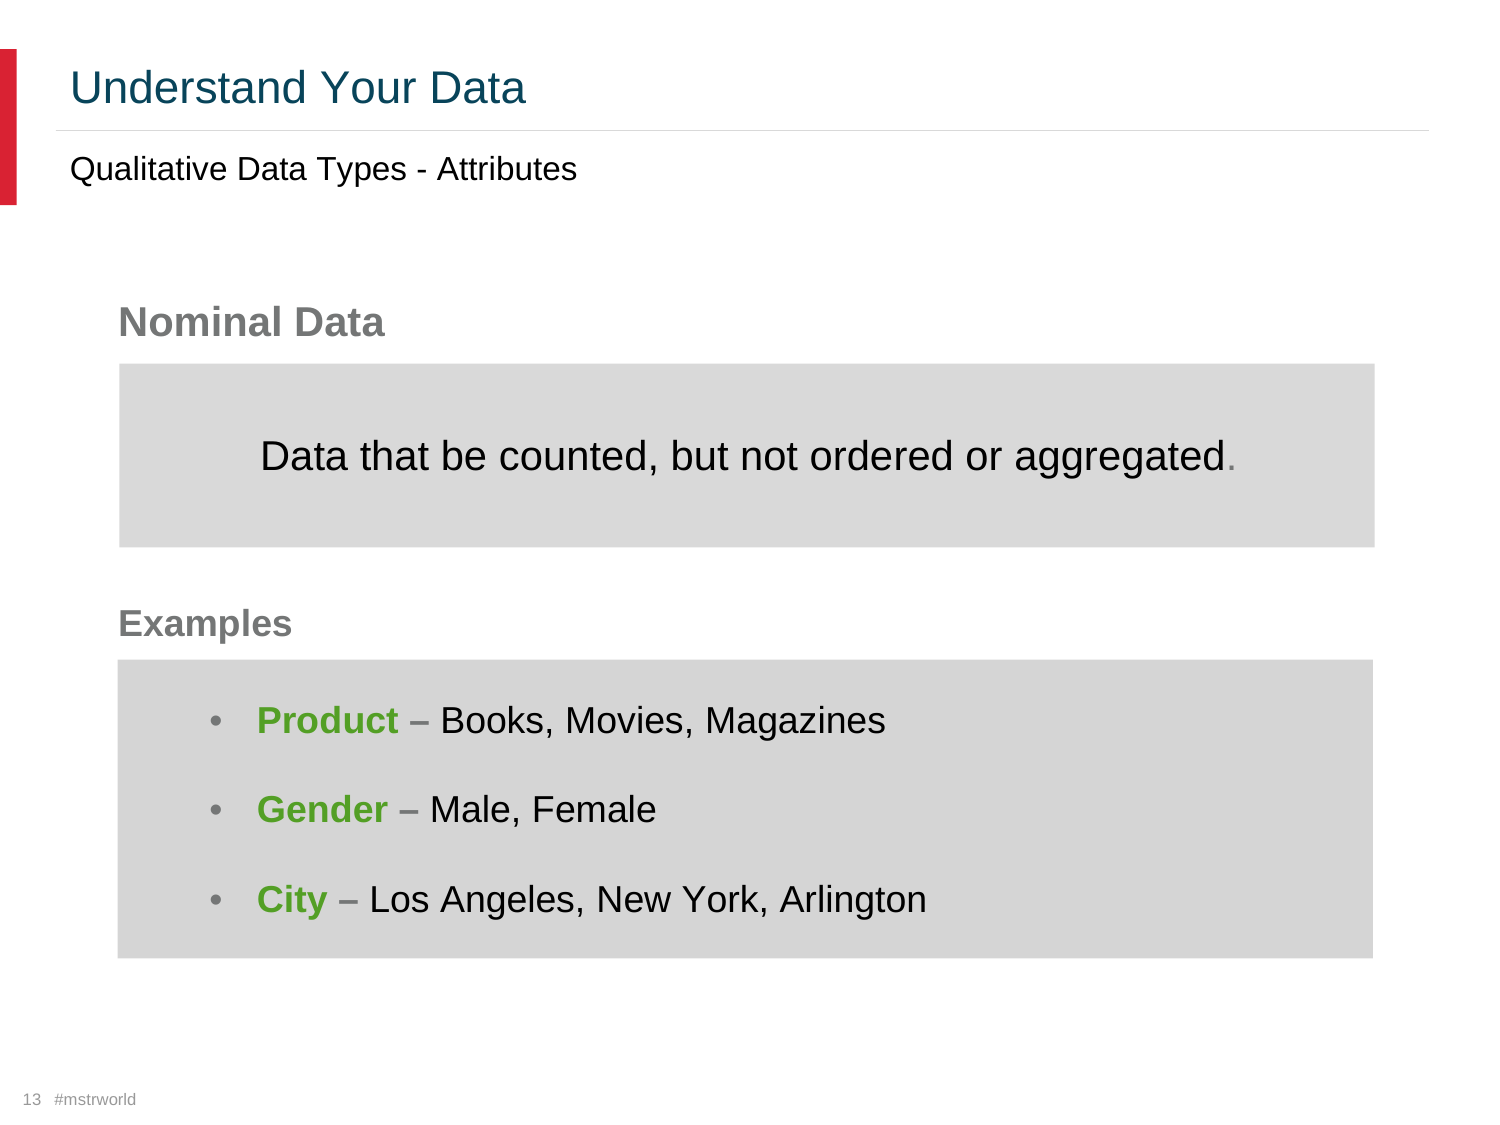

Understand Your Data

Qualitative Data Types - Attributes
Nominal Data

Data that be counted, but not ordered or aggregated.
Examples

•   Product – Books, Movies, Magazines
•   Gender – Male, Female
•   City – Los Angeles, New York, Arlington
13  #mstrworld